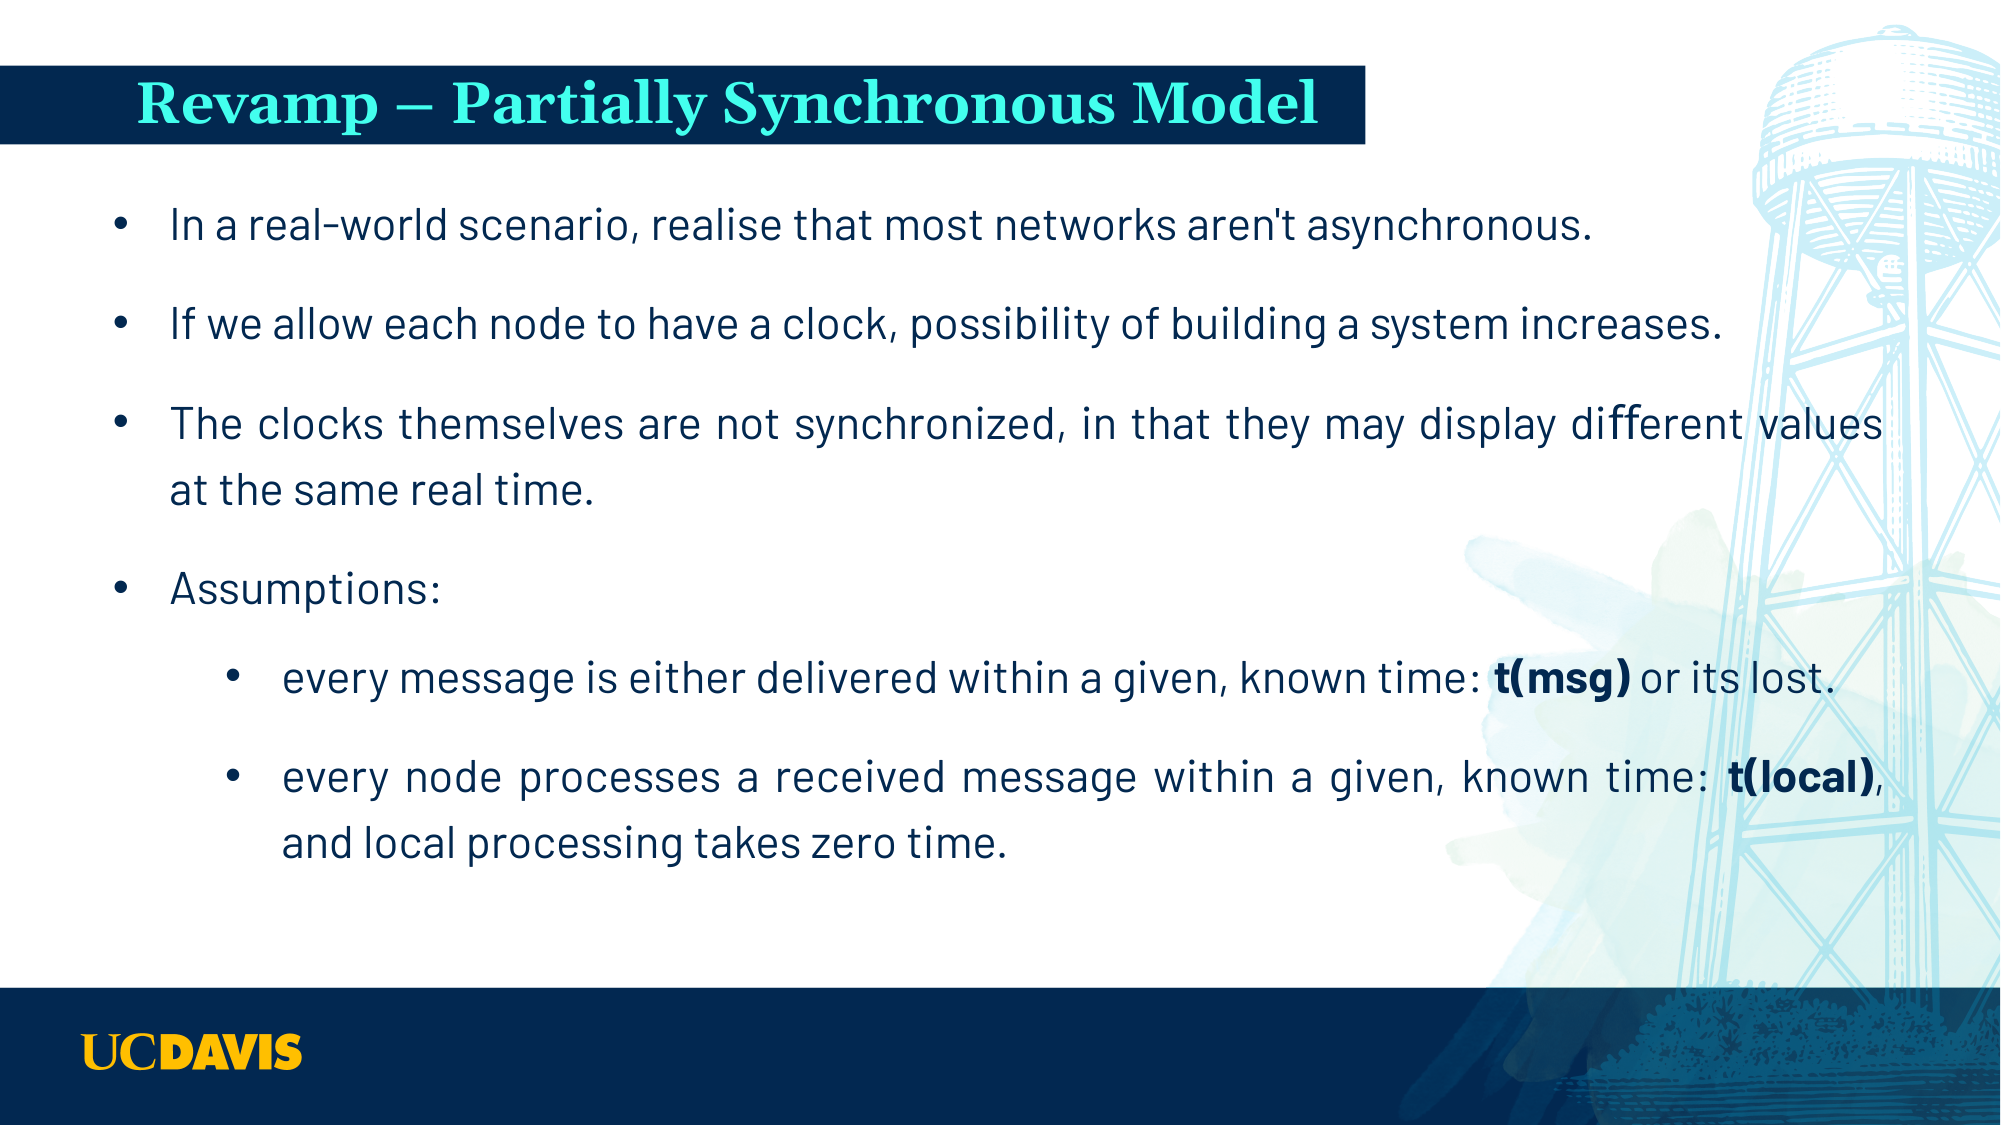

# Revamp – Partially Synchronous Model
In a real-world scenario, realise that most networks aren't asynchronous.
If we allow each node to have a clock, possibility of building a system increases.
The clocks themselves are not synchronized, in that they may display diﬀerent values at the same real time.
Assumptions:
every message is either delivered within a given, known time: t(msg) or its lost.
every node processes a received message within a given, known time: t(local), and local processing takes zero time.